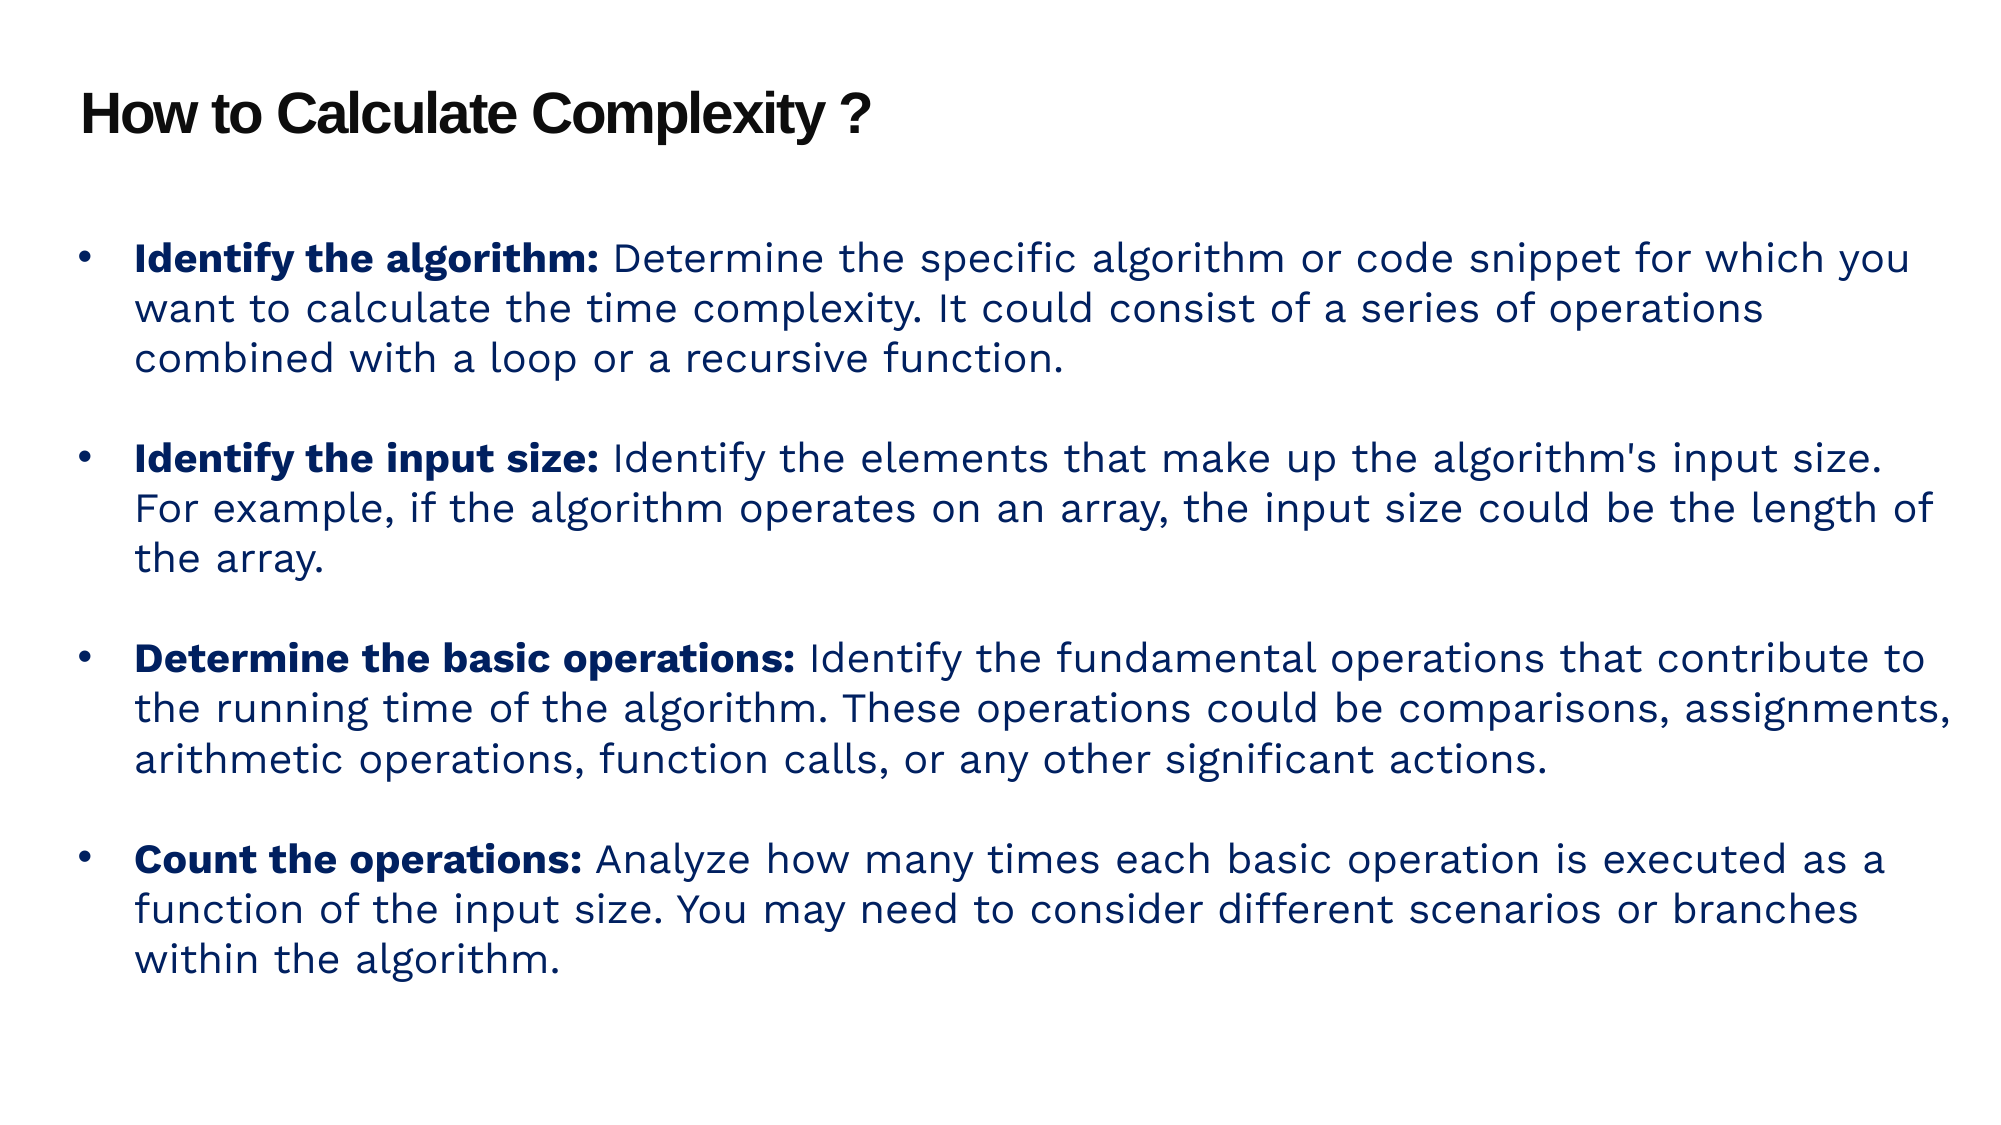

How to Calculate Complexity ?
Identify the algorithm: Determine the specific algorithm or code snippet for which you want to calculate the time complexity. It could consist of a series of operations combined with a loop or a recursive function.

Identify the input size: Identify the elements that make up the algorithm's input size. For example, if the algorithm operates on an array, the input size could be the length of the array.

Determine the basic operations: Identify the fundamental operations that contribute to the running time of the algorithm. These operations could be comparisons, assignments, arithmetic operations, function calls, or any other significant actions.

Count the operations: Analyze how many times each basic operation is executed as a function of the input size. You may need to consider different scenarios or branches within the algorithm.